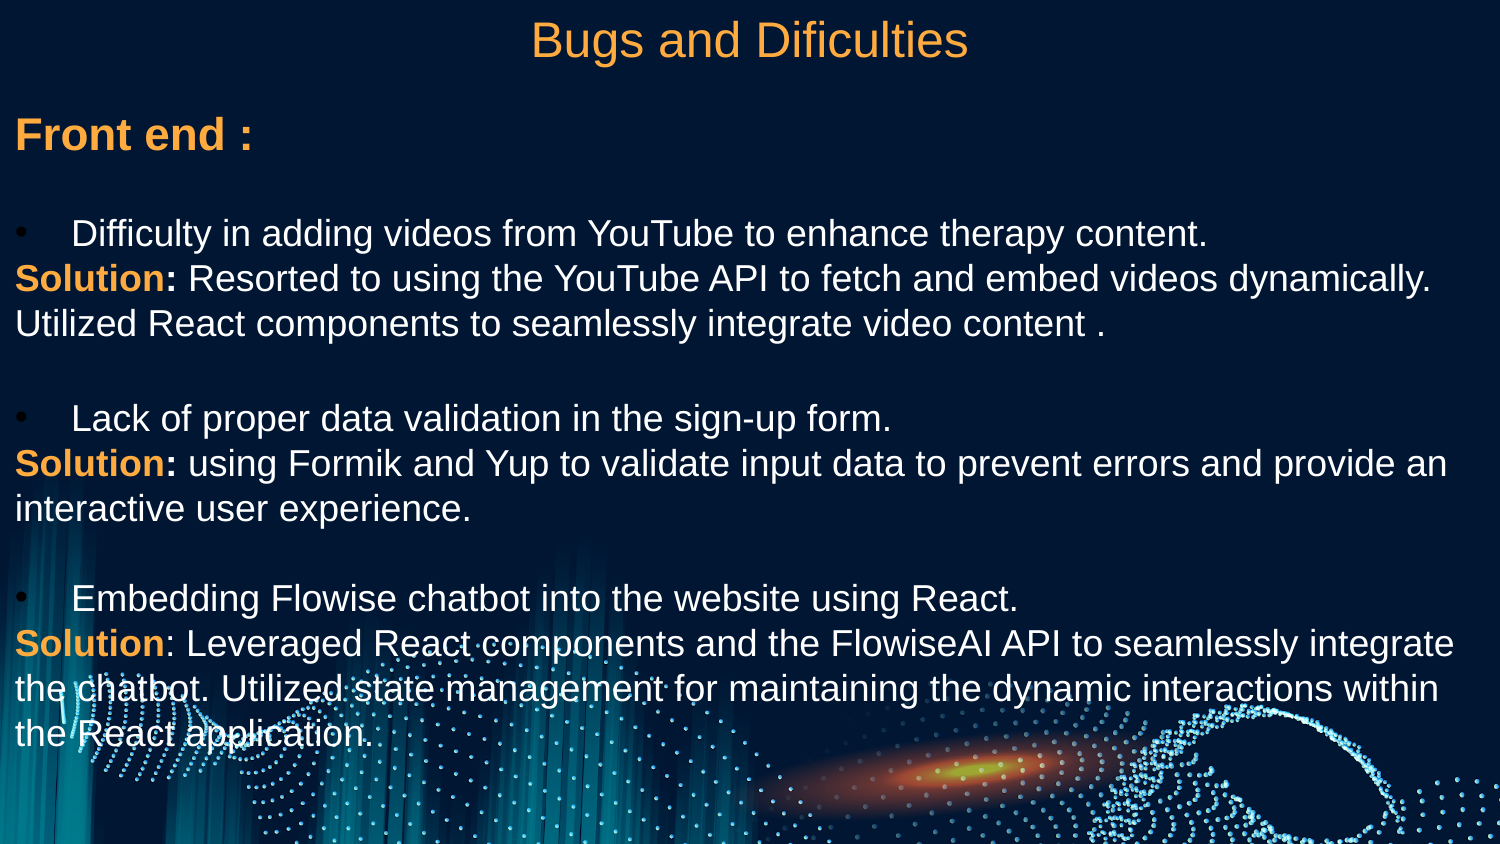

Bugs and Dificulties
Front end :

Difficulty in adding videos from YouTube to enhance therapy content.
Solution: Resorted to using the YouTube API to fetch and embed videos dynamically. Utilized React components to seamlessly integrate video content .

Lack of proper data validation in the sign-up form.
Solution: using Formik and Yup to validate input data to prevent errors and provide an interactive user experience.

Embedding Flowise chatbot into the website using React.
Solution: Leveraged React components and the FlowiseAI API to seamlessly integrate the chatbot. Utilized state management for maintaining the dynamic interactions within the React application.